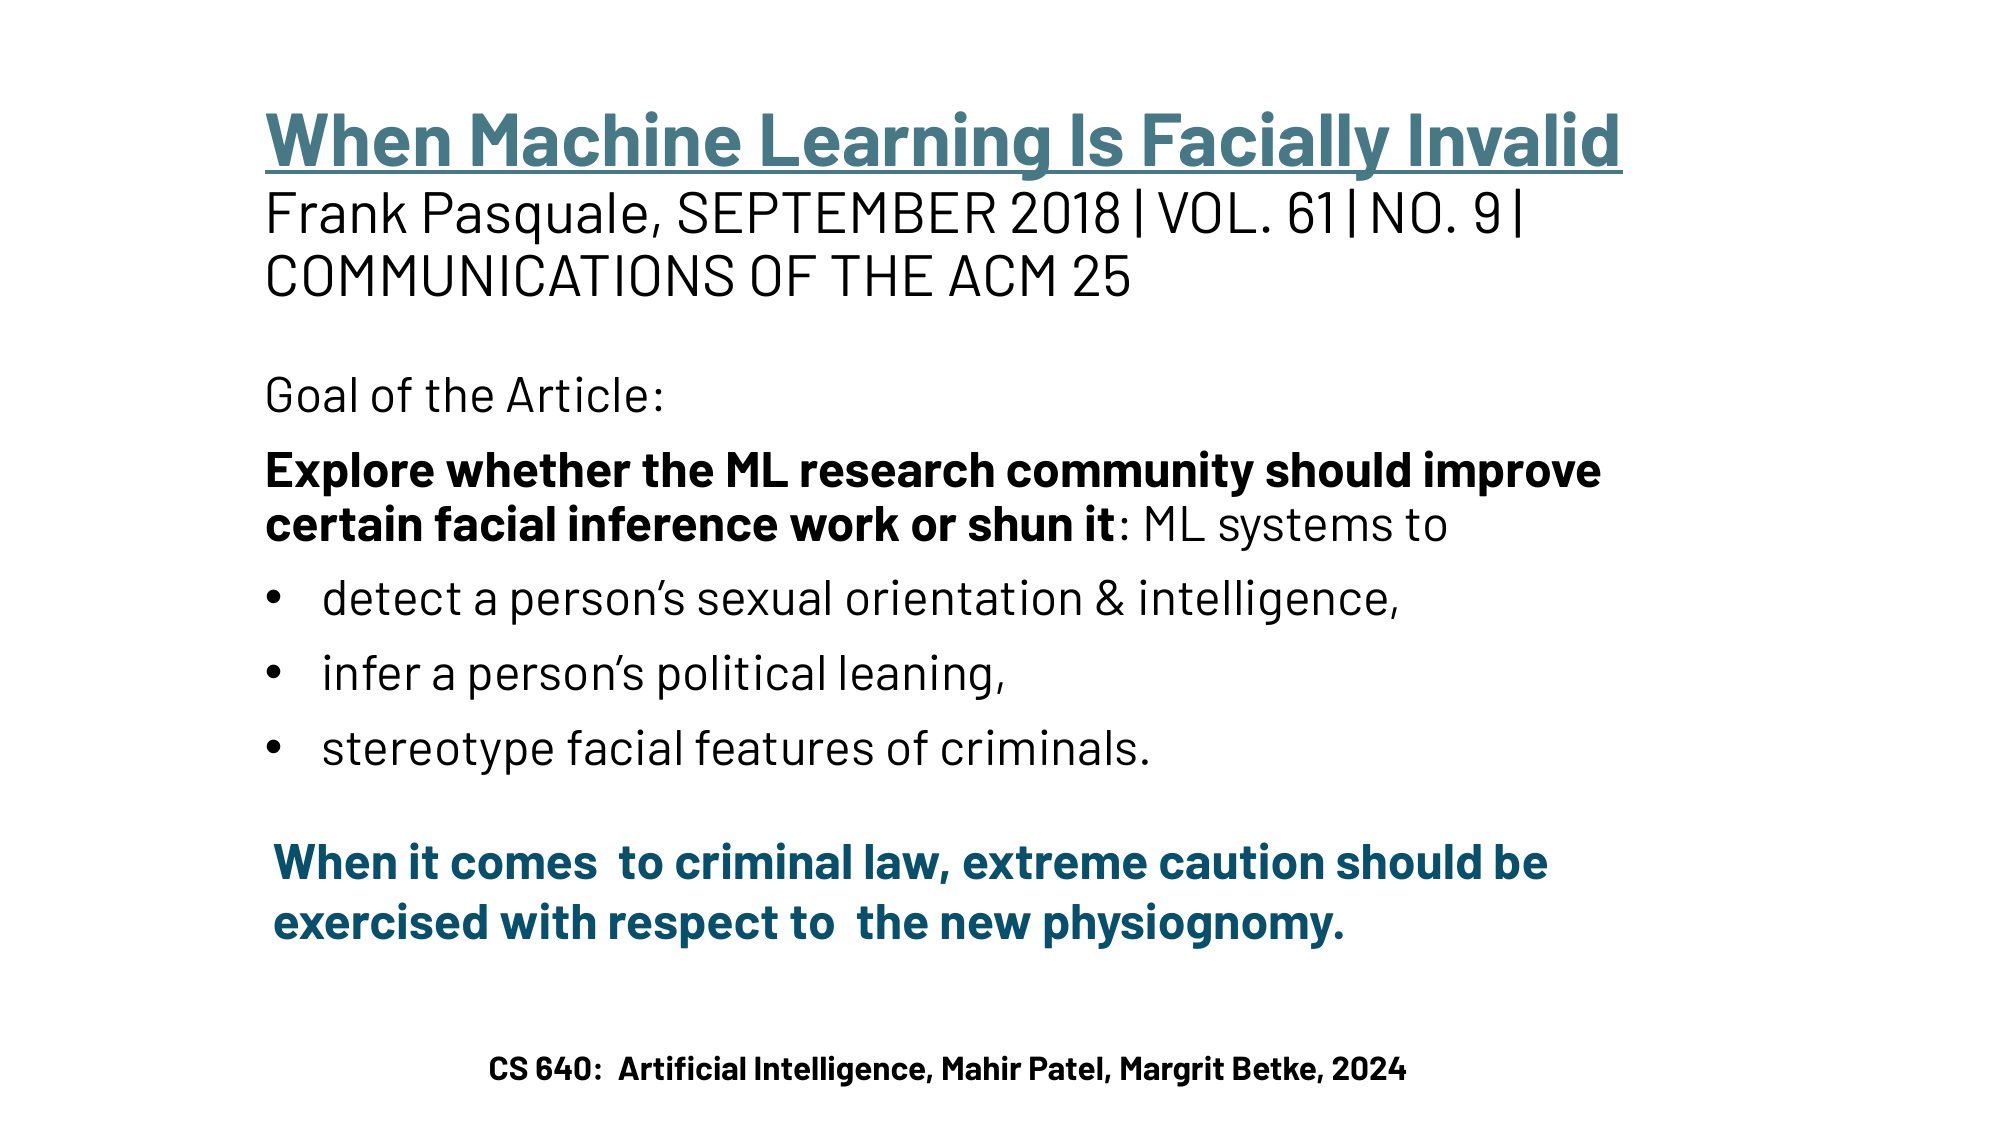

# When Machine Learning Is Facially Invalid Frank Pasquale, SEPTEMBER 2018 | VOL. 61 | NO. 9 |   COMMUNICATIONS OF THE ACM 25
Goal of the Article:
Explore whether the ML research community should improve certain facial inference work or shun it: ML systems to
detect a person’s sexual orientation & intelligence,
infer a person’s political leaning,
stereotype facial features of criminals.
When it comes  to criminal law, extreme caution should be exercised with respect to  the new physiognomy.
CS 640:  Artificial Intelligence, Mahir Patel, Margrit Betke, 2024